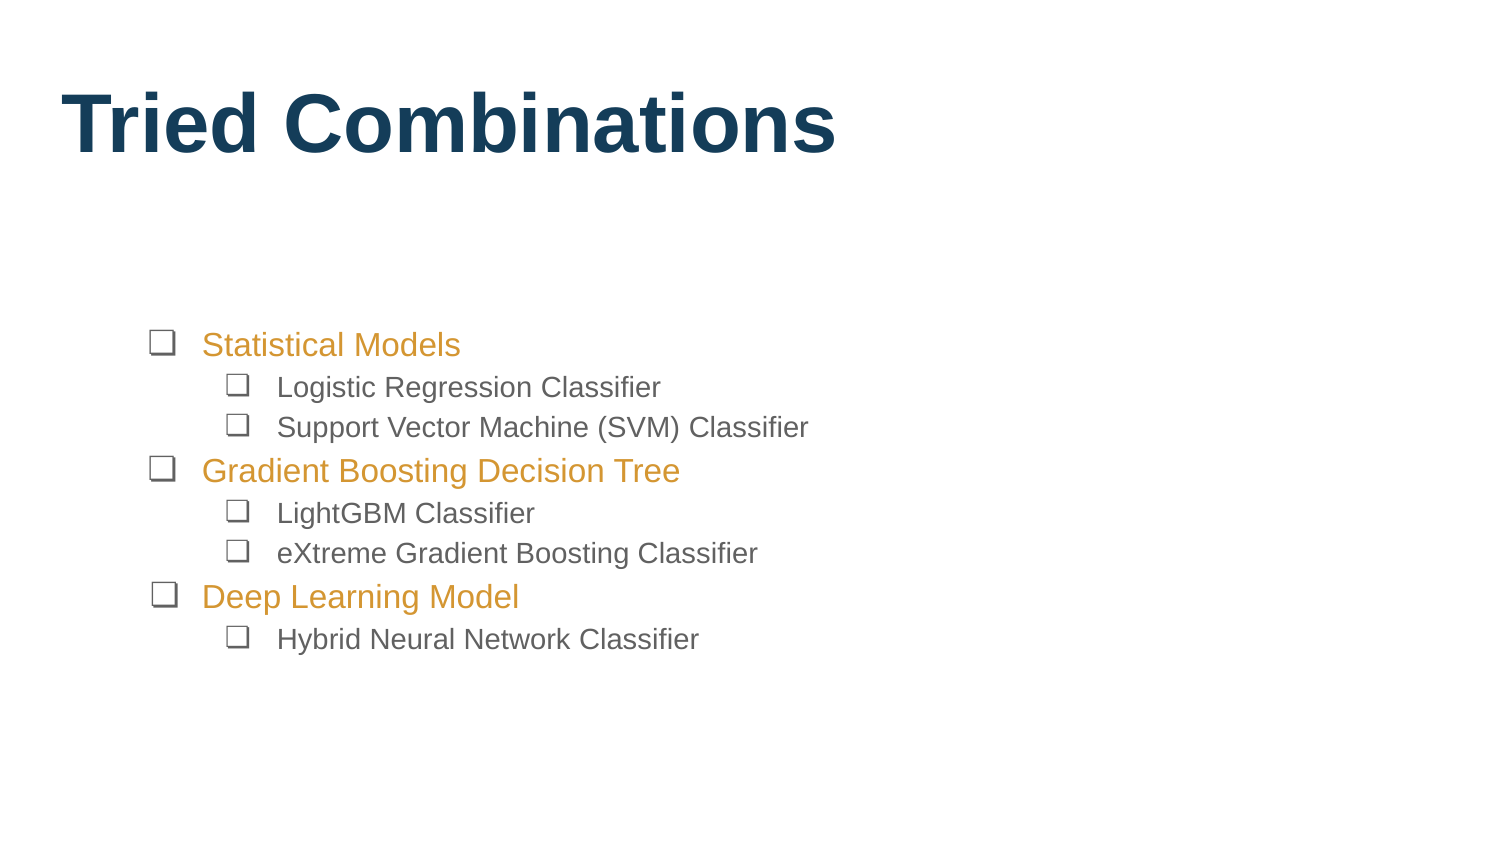

# Tried Combinations
Statistical Models
Logistic Regression Classifier
Support Vector Machine (SVM) Classifier
Gradient Boosting Decision Tree
LightGBM Classifier
eXtreme Gradient Boosting Classifier
Deep Learning Model
Hybrid Neural Network Classifier